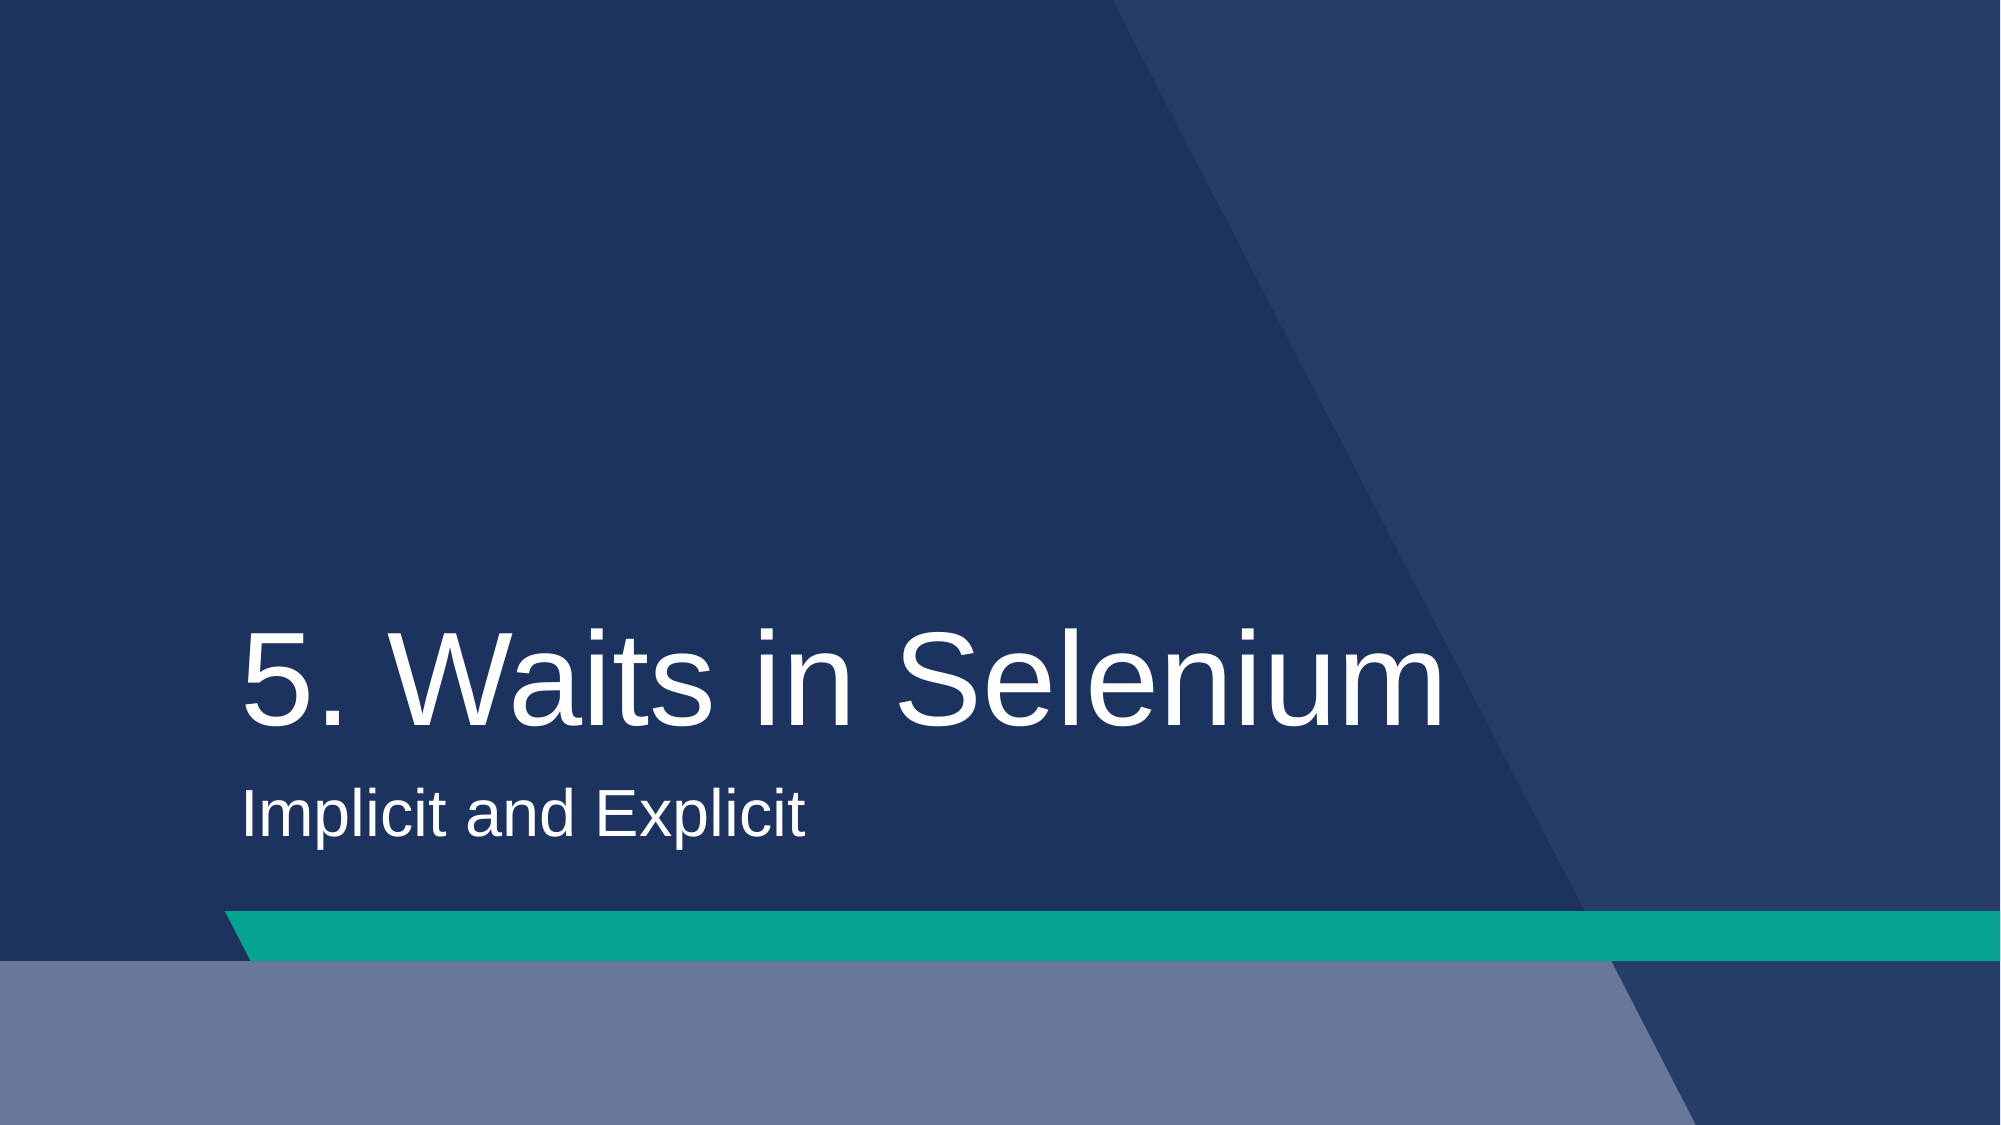

# 5. Waits in Selenium
Implicit and Explicit